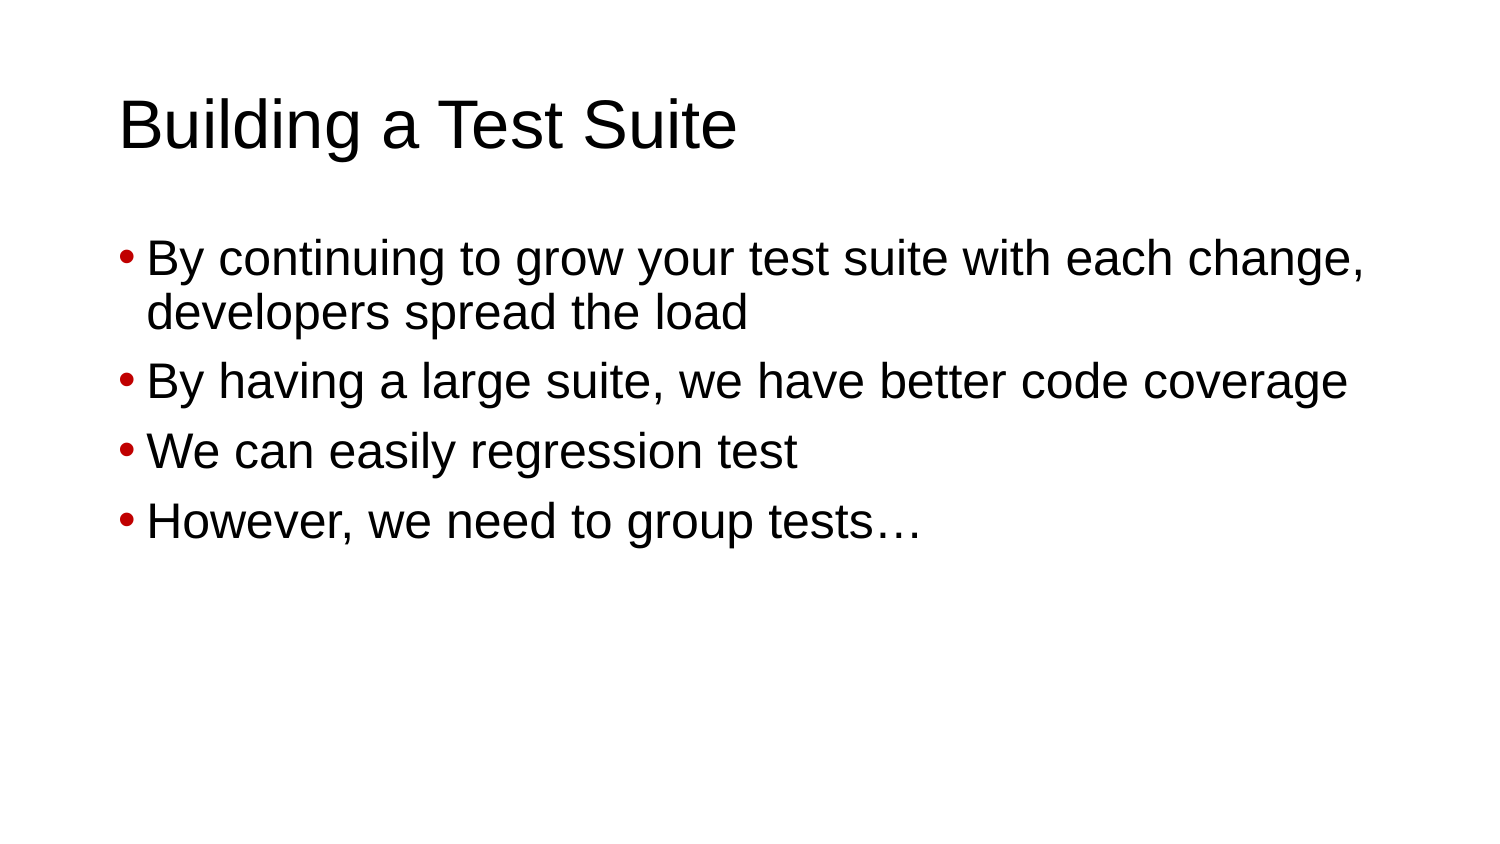

# Building a Test Suite
By continuing to grow your test suite with each change, developers spread the load
By having a large suite, we have better code coverage
We can easily regression test
However, we need to group tests…